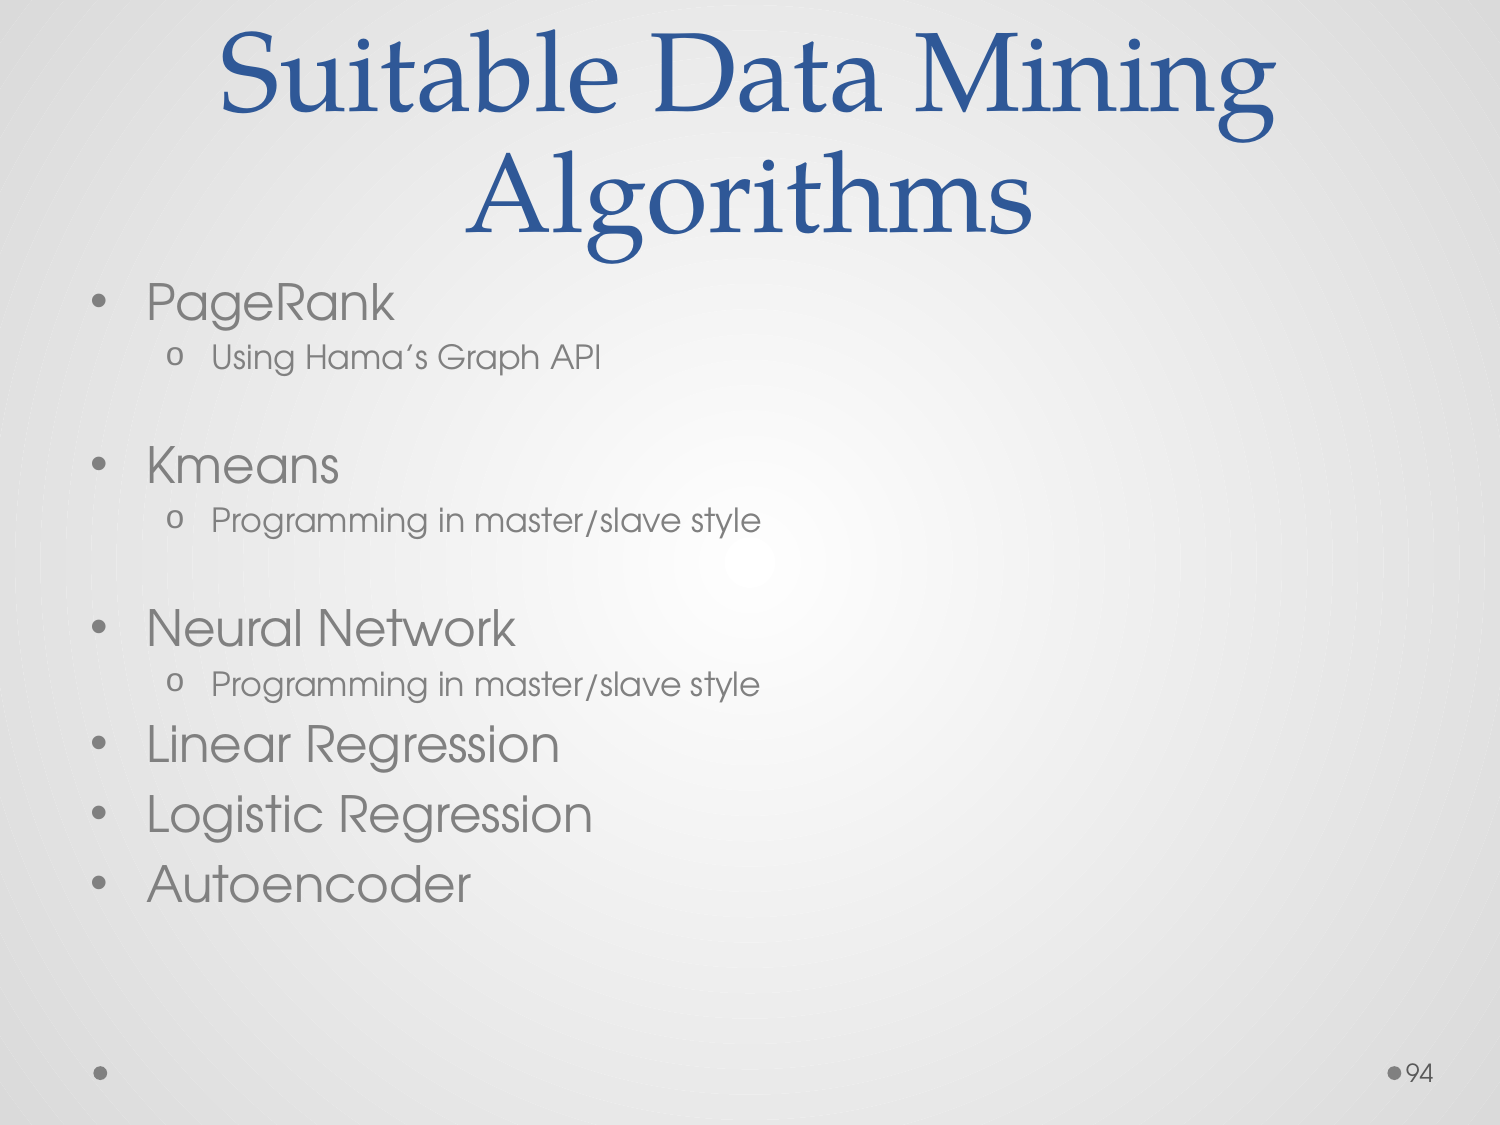

# Suitable Data Mining Algorithms
PageRank
Using Hama’s Graph API

Kmeans
Programming in master/slave style

Neural Network
Programming in master/slave style
Linear Regression
Logistic Regression
Autoencoder
94